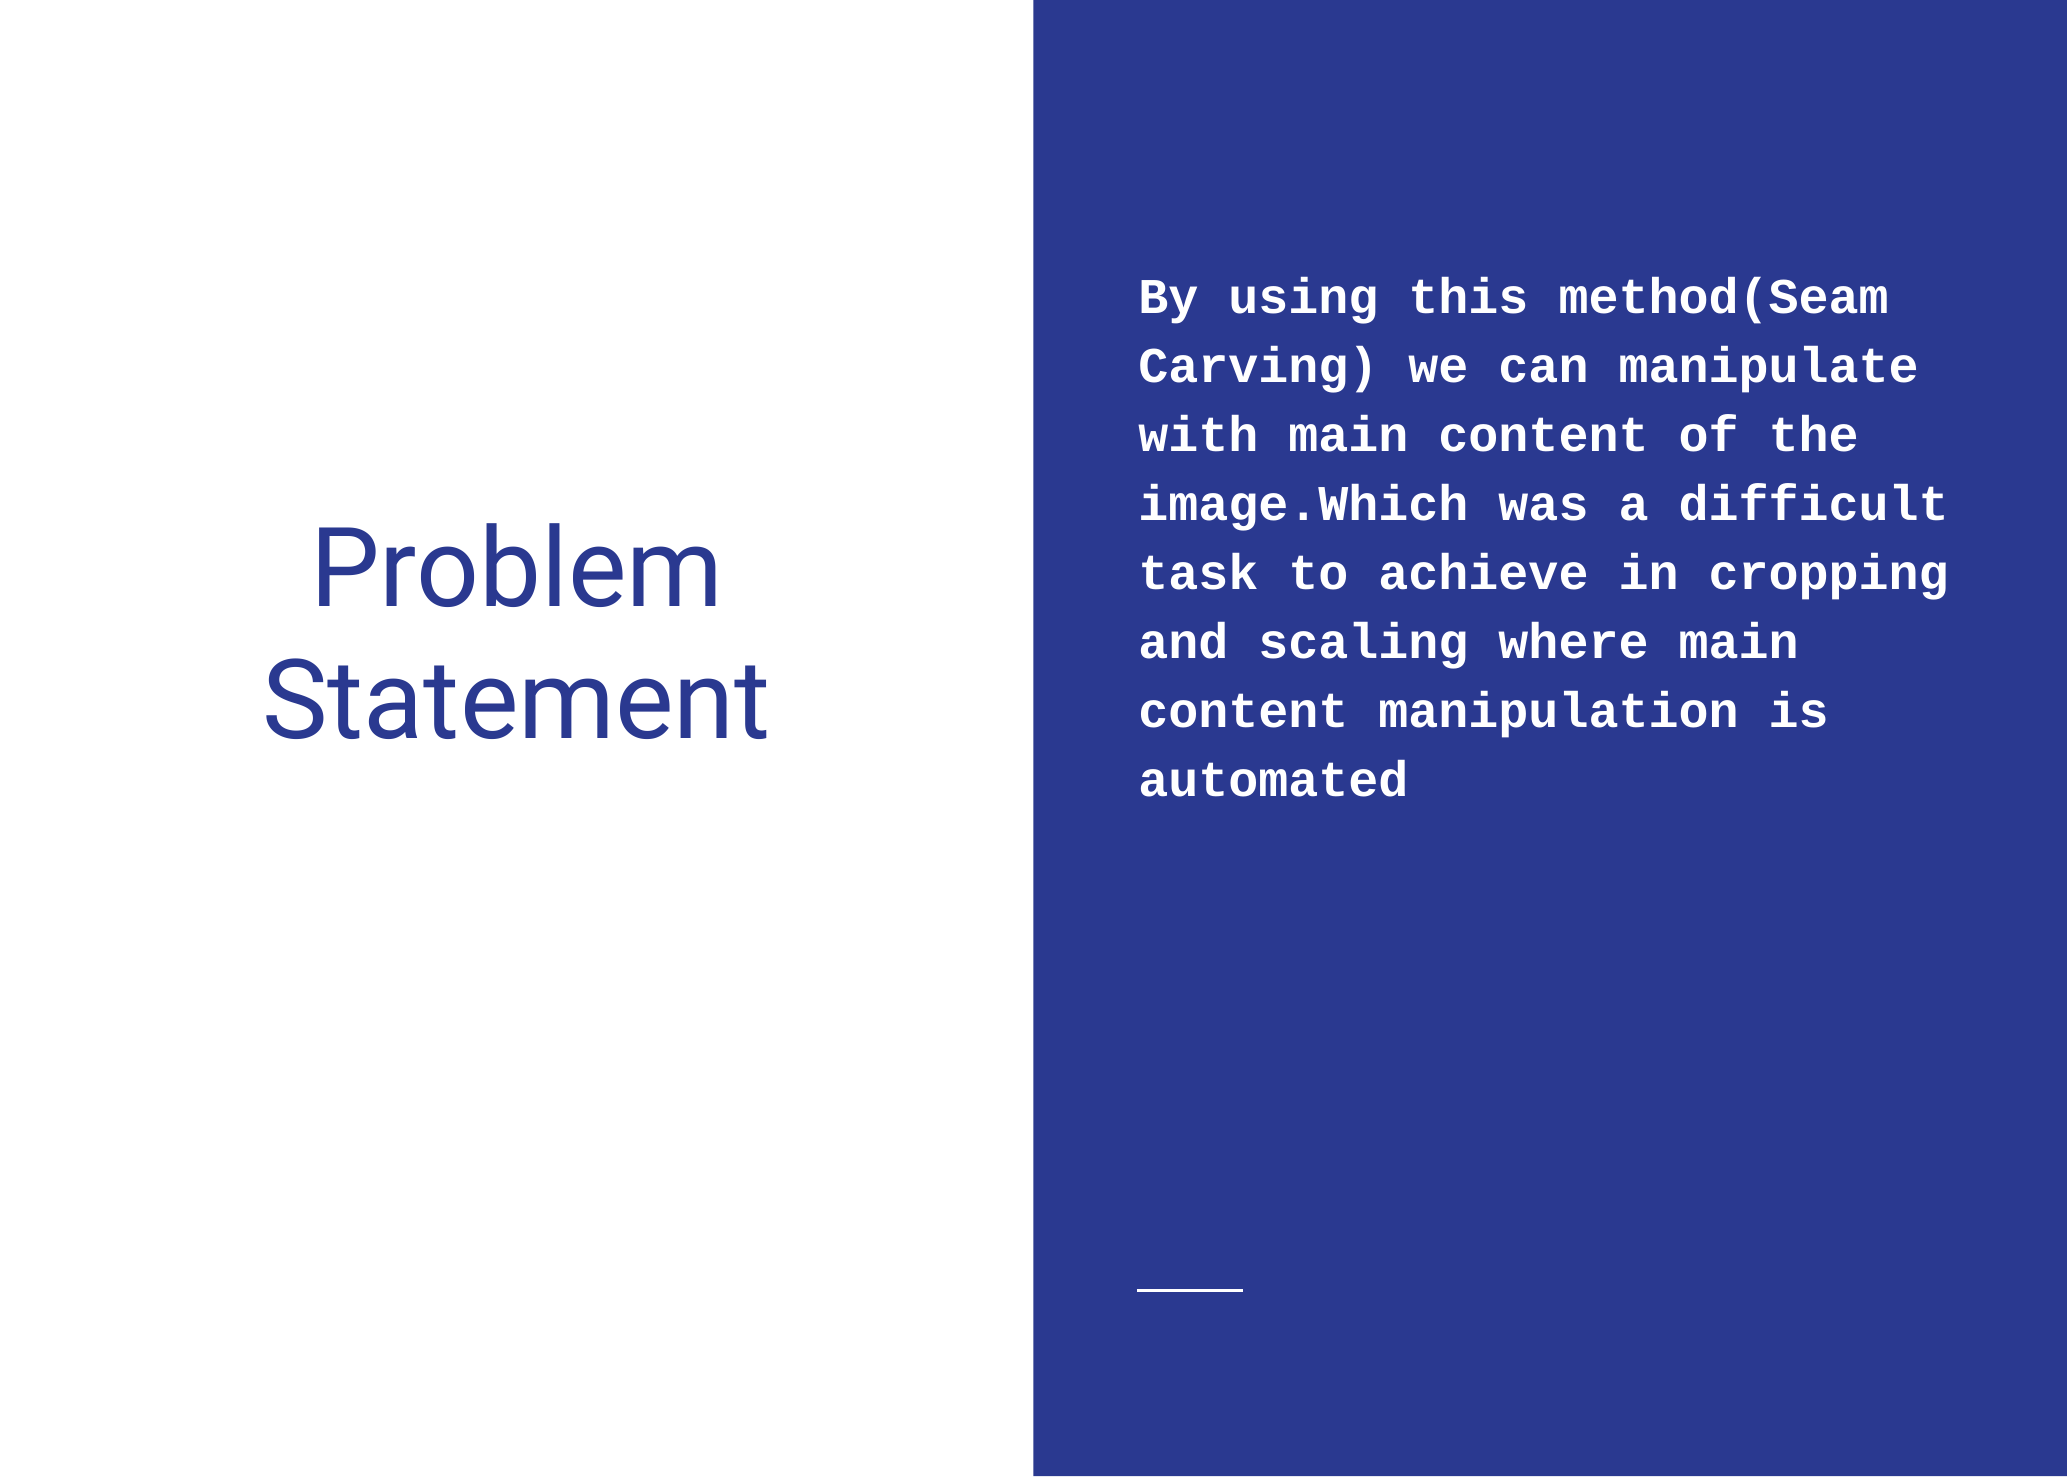

By using this method(Seam Carving) we can manipulate with main content of the image.Which was a difficult task to achieve in cropping and scaling where main content manipulation is automated
# Problem
Statement